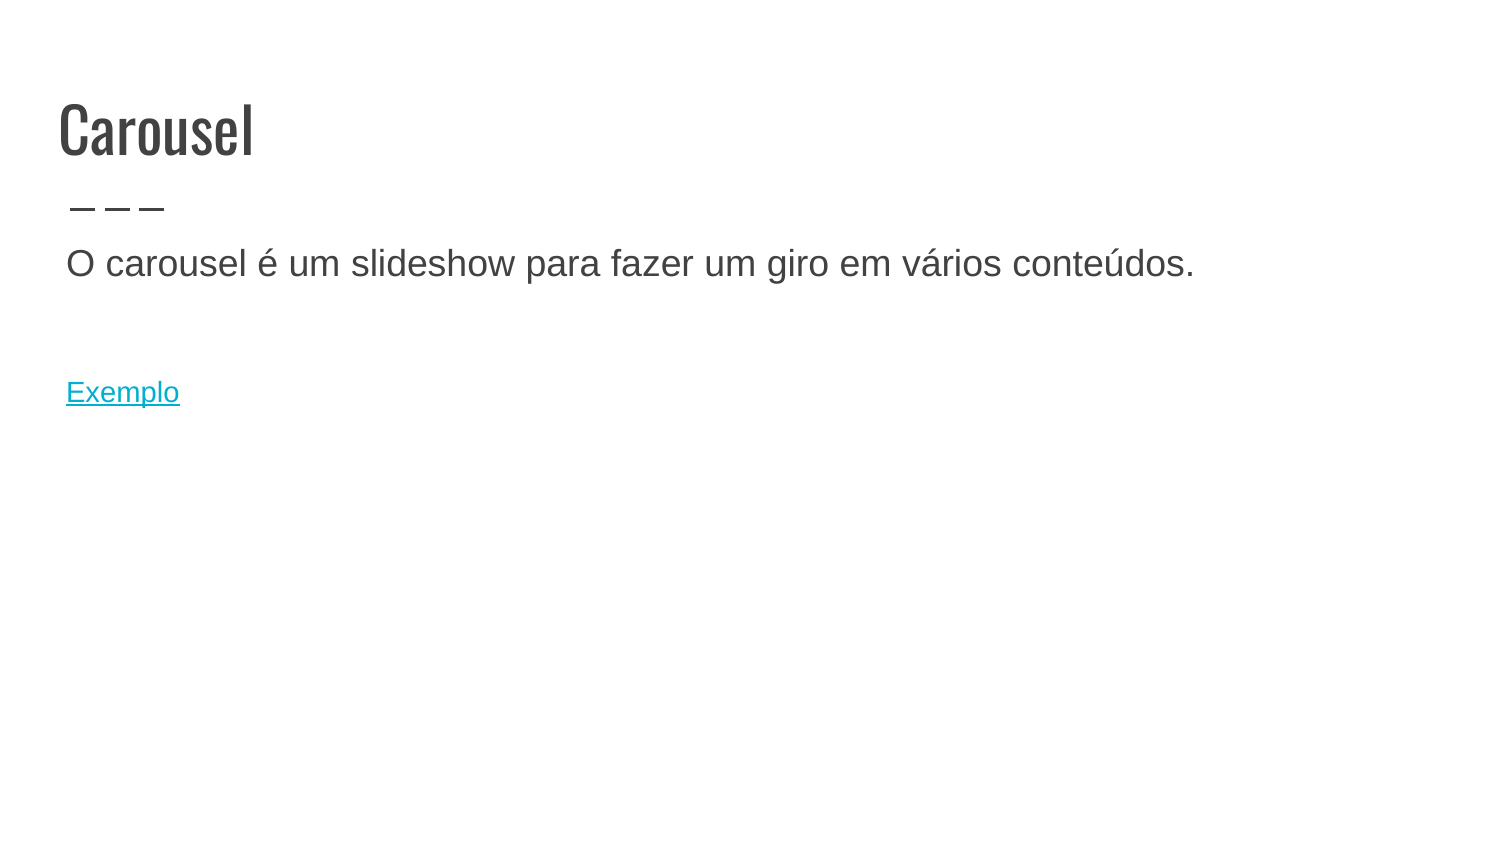

# Carousel
O carousel é um slideshow para fazer um giro em vários conteúdos.
Exemplo